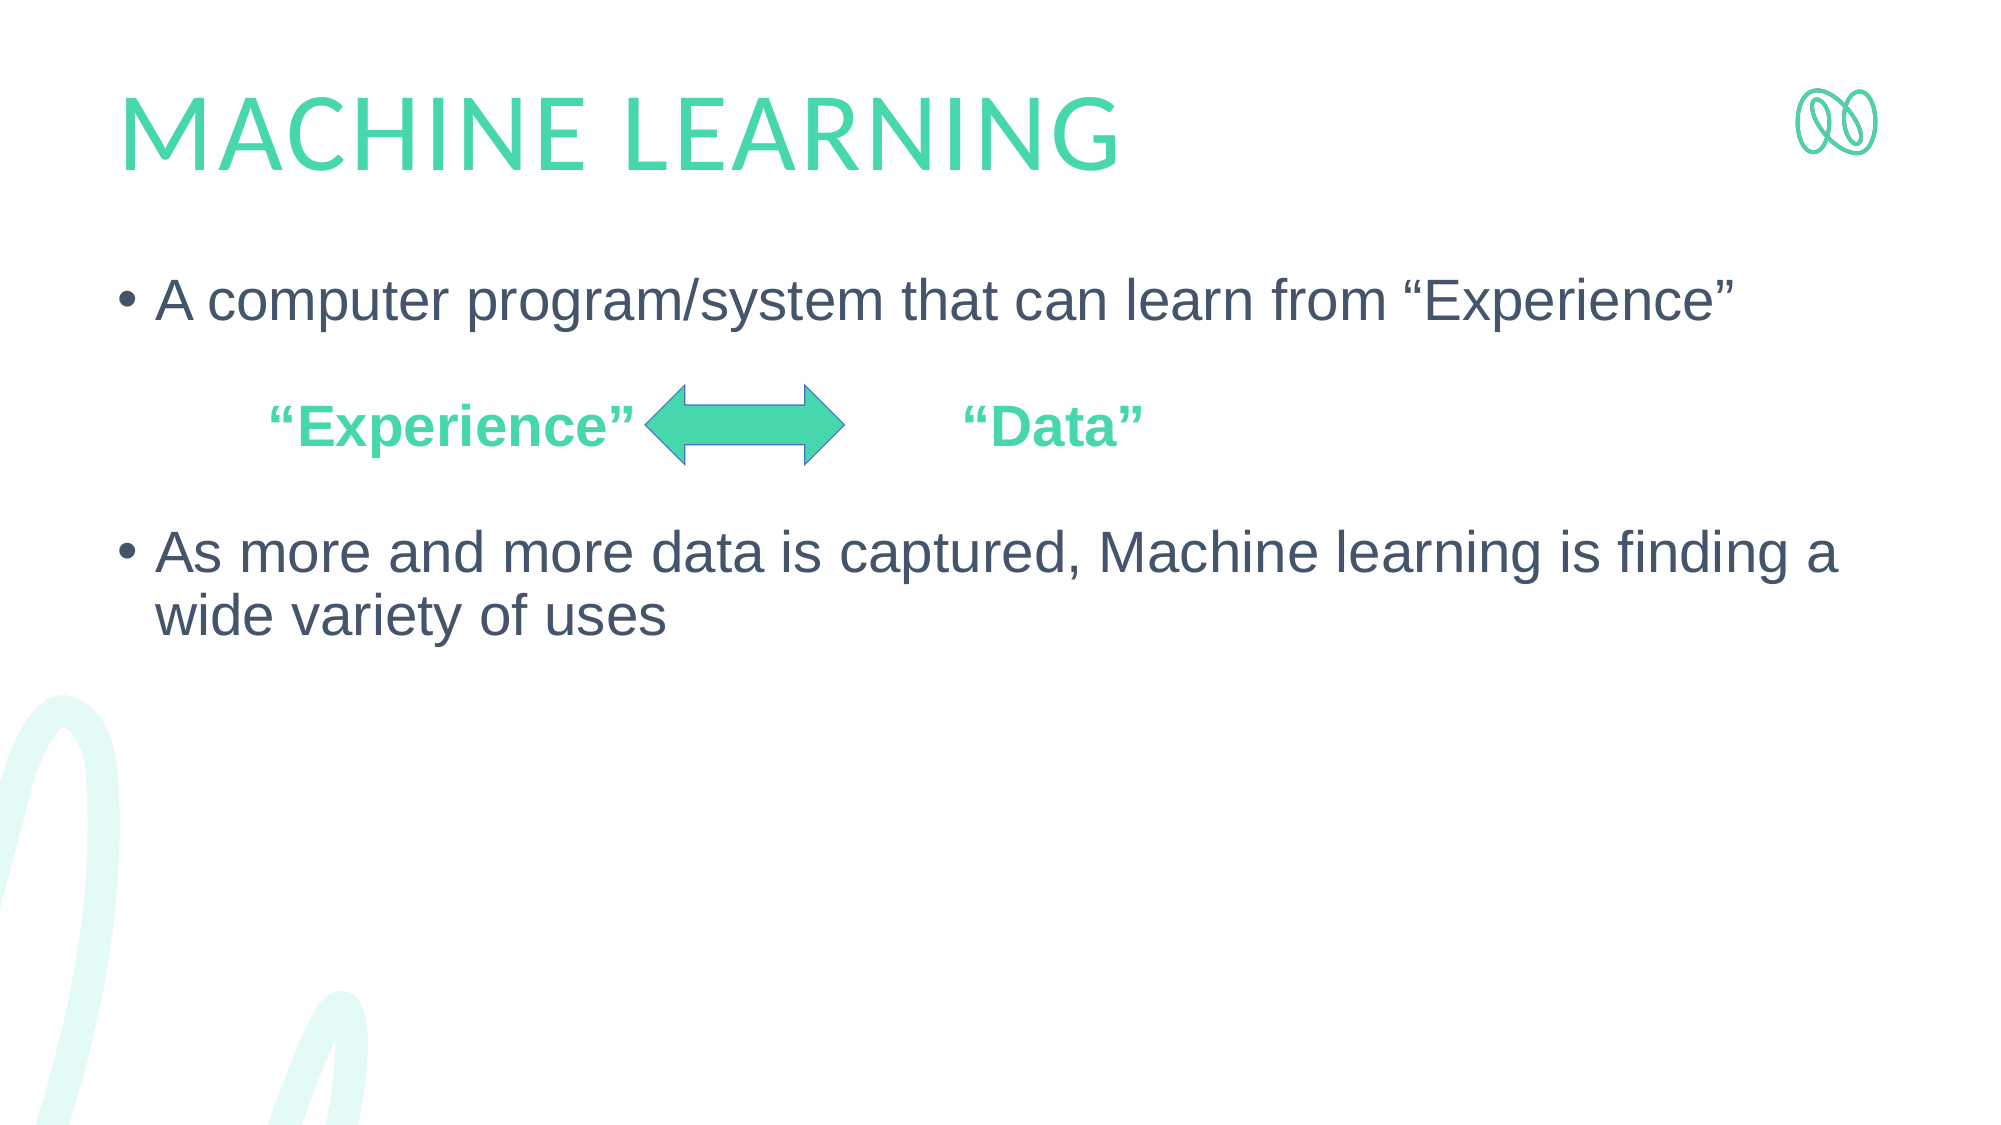

# Machine Learning
A computer program/system that can learn from “Experience”

      	“Experience”	               “Data”

As more and more data is captured, Machine learning is finding a wide variety of uses